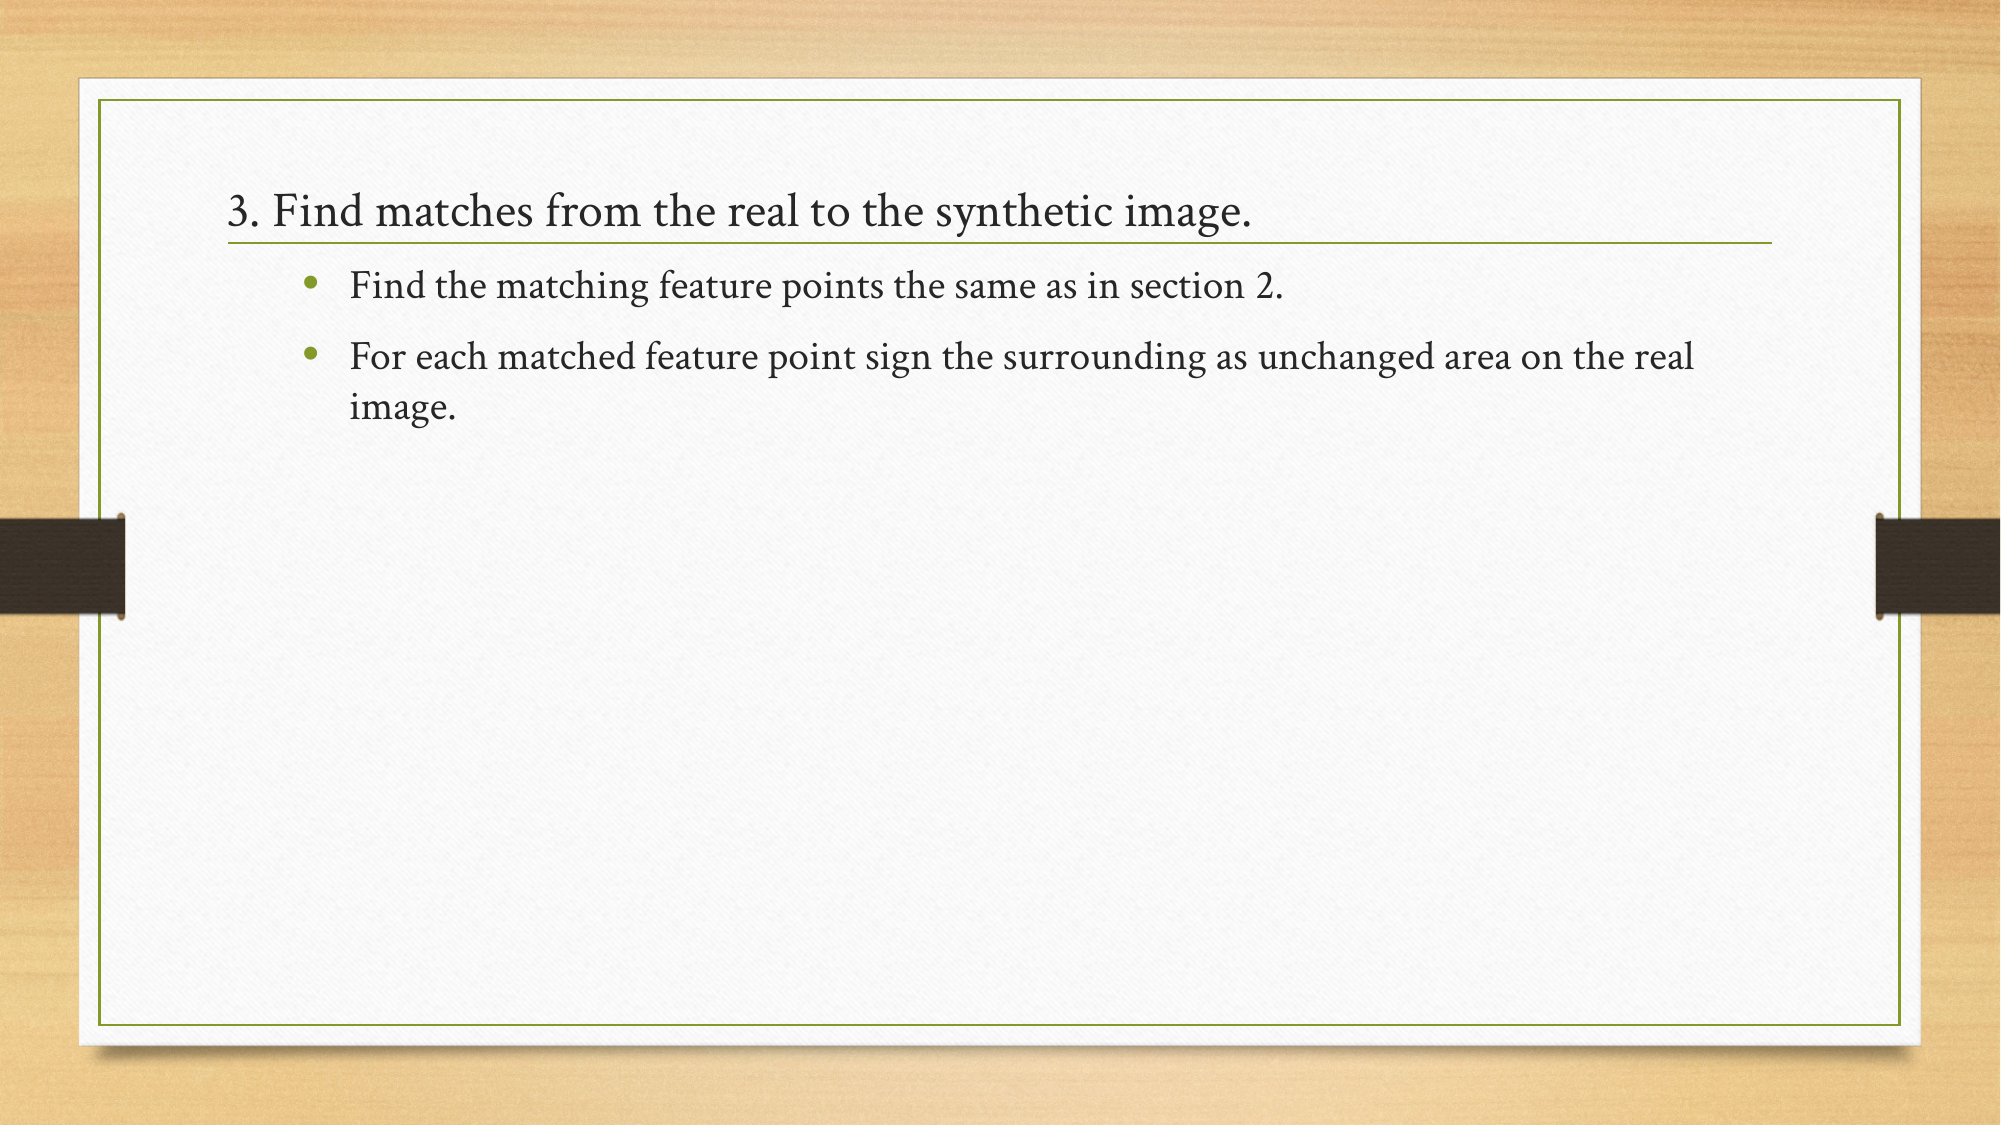

3. Find matches from the real to the synthetic image.
Find the matching feature points the same as in section 2.
For each matched feature point sign the surrounding as unchanged area on the real image.